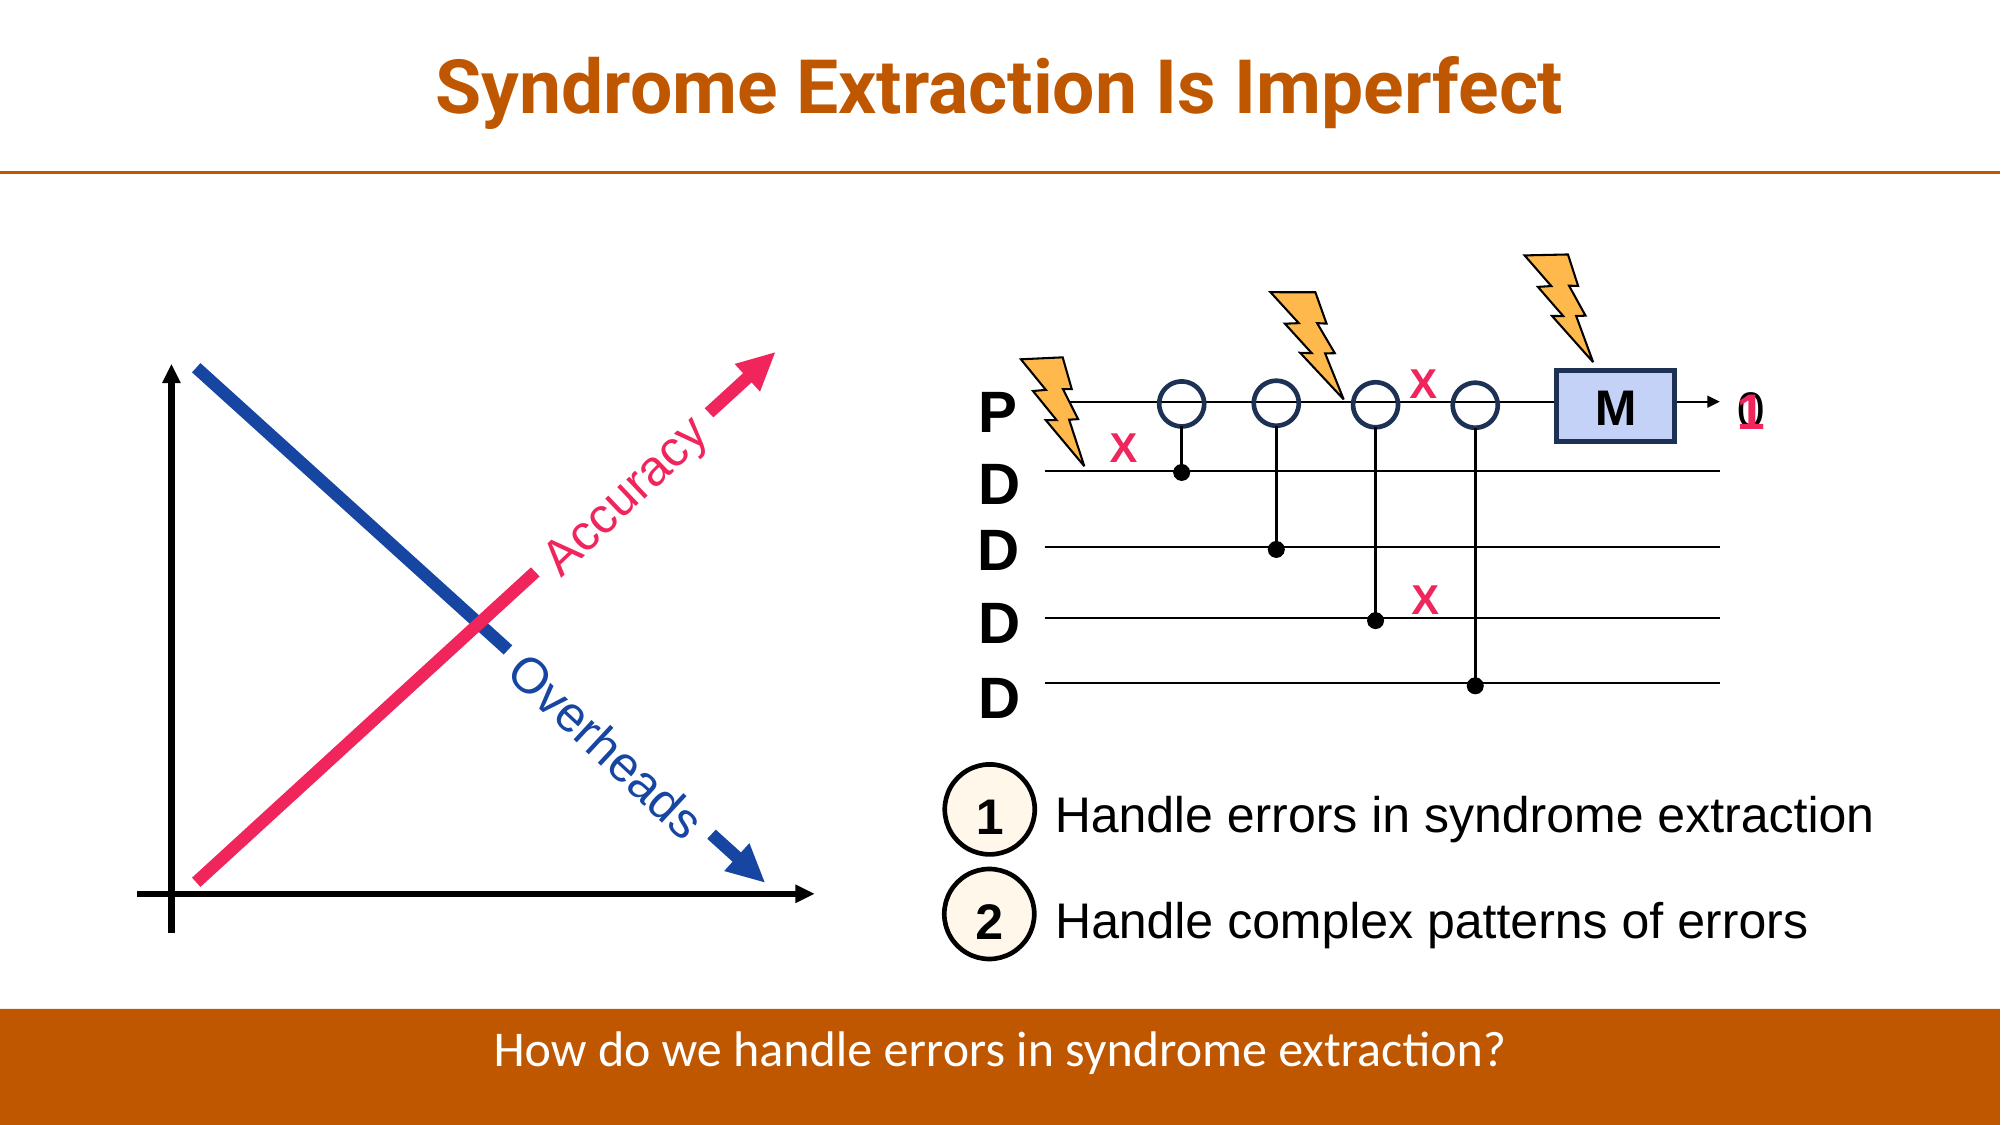

Syndrome Extraction Is Imperfect

X

P
M
0
1

X
D
Accuracy

D

X
D

D

Overheads
1
Handle errors in syndrome extraction
2
Handle complex patterns of errors
How do we handle errors in syndrome extraction?